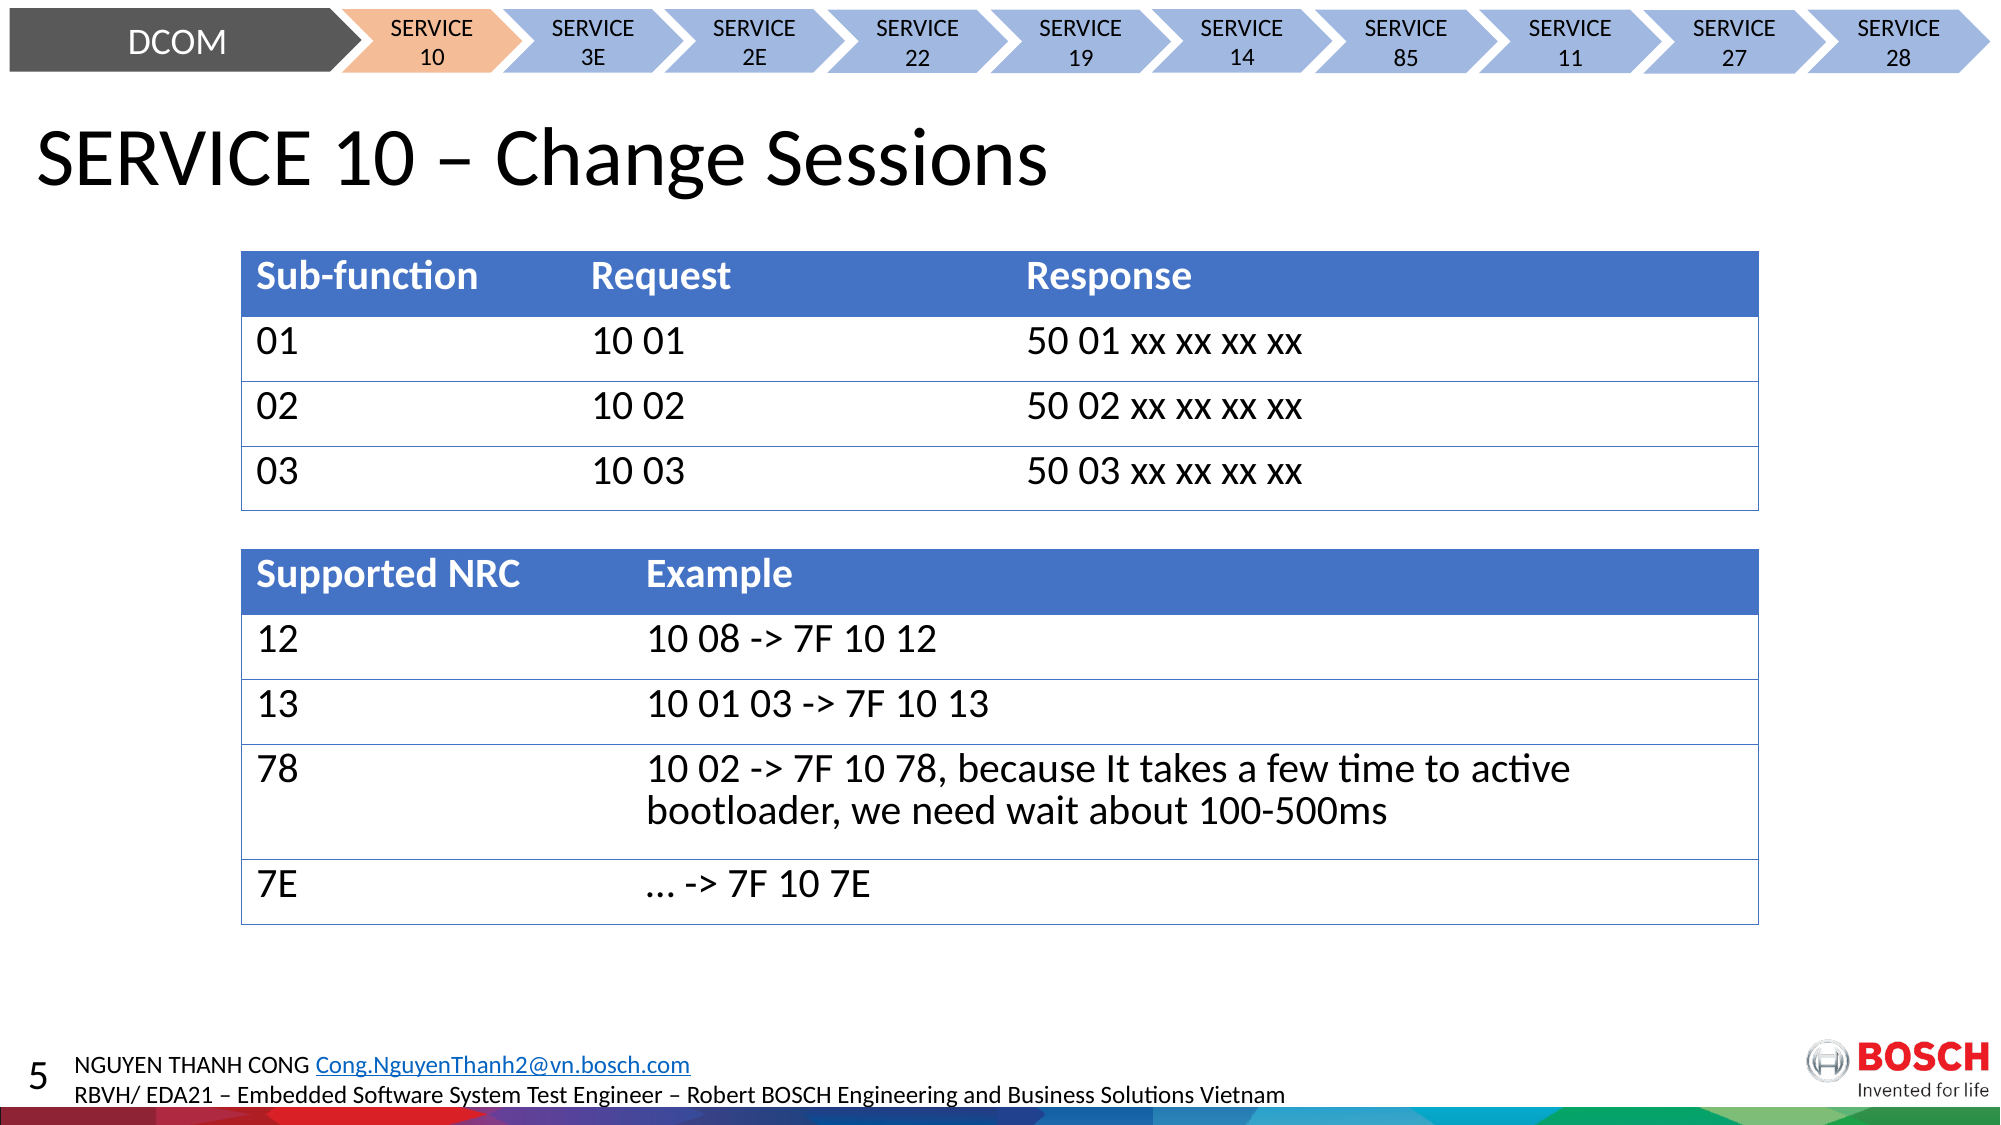

DCOM
SERVICE 10
SERVICE 3E
SERVICE 2E
SERVICE 14
SERVICE 22
SERVICE 19
SERVICE 85
SERVICE 11
SERVICE 28
SERVICE 27
# SERVICE 10 – Change Sessions
| Sub-function | Request | Response |
| --- | --- | --- |
| 01 | 10 01 | 50 01 xx xx xx xx |
| 02 | 10 02 | 50 02 xx xx xx xx |
| 03 | 10 03 | 50 03 xx xx xx xx |
| Supported NRC | Example |
| --- | --- |
| 12 | 10 08 -> 7F 10 12 |
| 13 | 10 01 03 -> 7F 10 13 |
| 78 | 10 02 -> 7F 10 78, because It takes a few time to active bootloader, we need wait about 100-500ms |
| 7E | … -> 7F 10 7E |